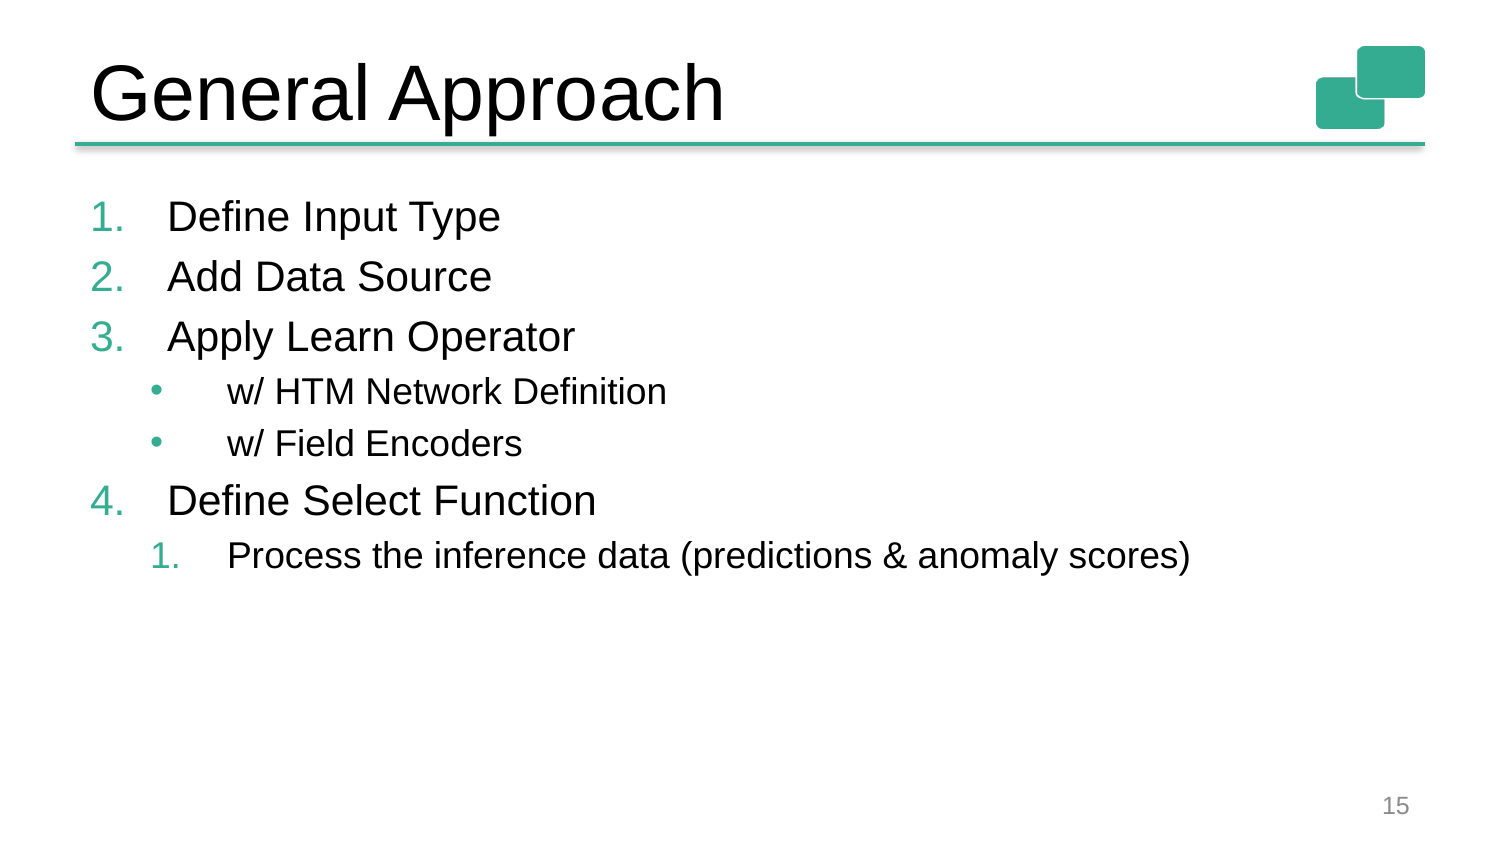

# General Approach
Define Input Type
Add Data Source
Apply Learn Operator
w/ HTM Network Definition
w/ Field Encoders
Define Select Function
Process the inference data (predictions & anomaly scores)

15